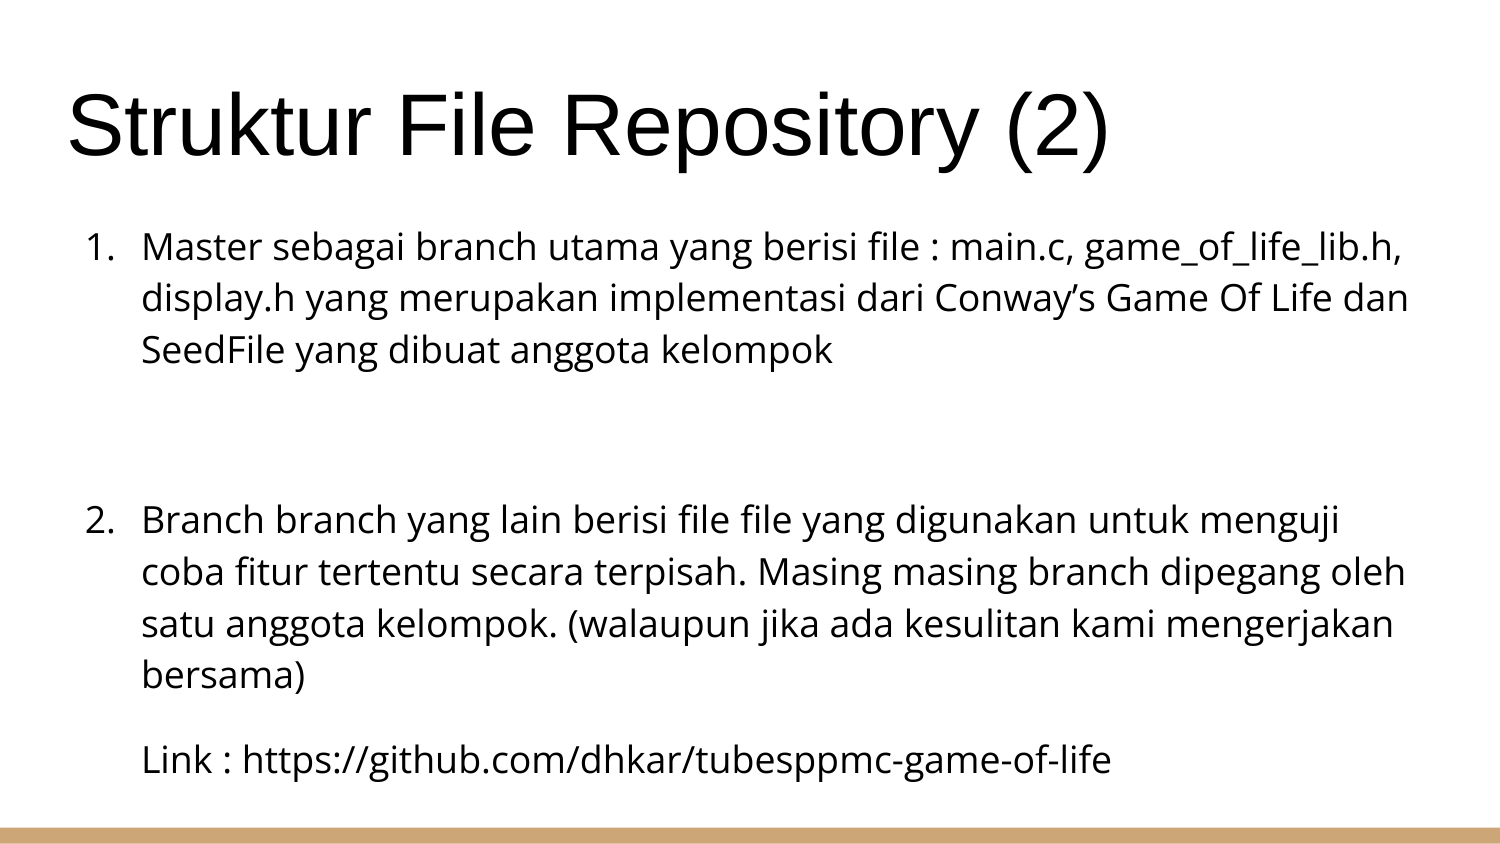

# Struktur File Repository (2)
Master sebagai branch utama yang berisi file : main.c, game_of_life_lib.h, display.h yang merupakan implementasi dari Conway’s Game Of Life dan SeedFile yang dibuat anggota kelompok

Branch branch yang lain berisi file file yang digunakan untuk menguji coba fitur tertentu secara terpisah. Masing masing branch dipegang oleh satu anggota kelompok. (walaupun jika ada kesulitan kami mengerjakan bersama)
Link : https://github.com/dhkar/tubesppmc-game-of-life